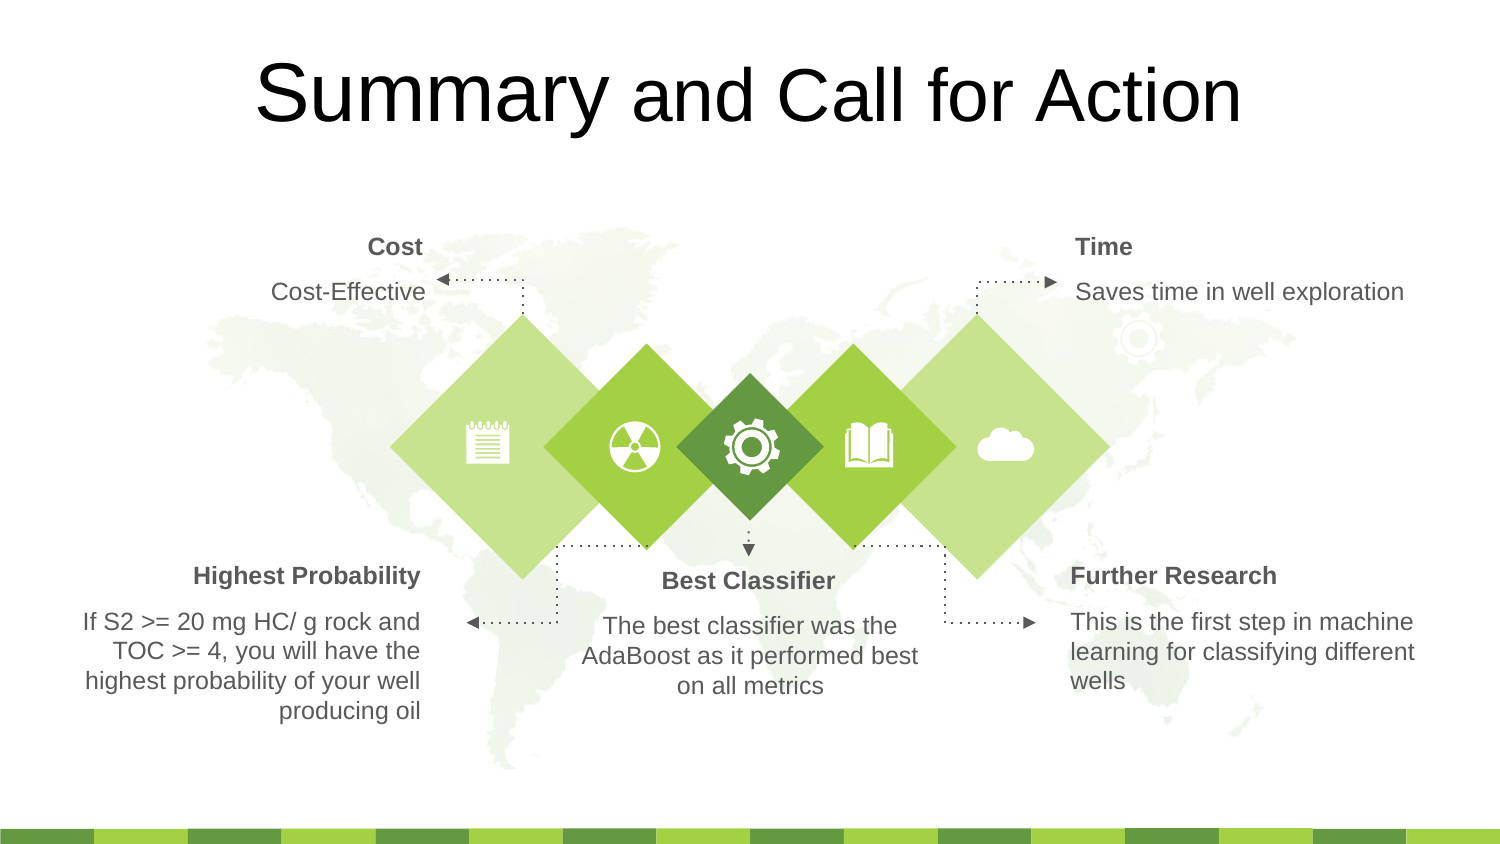

Summary and Call for Action
Cost
Cost-Effective
Time
Saves time in well exploration

Highest Probability
If S2 >= 20 mg HC/ g rock and TOC >= 4, you will have the highest probability of your well producing oil
Further Research
This is the first step in machine learning for classifying different wells
Best Classifier
The best classifier was the AdaBoost as it performed best on all metrics